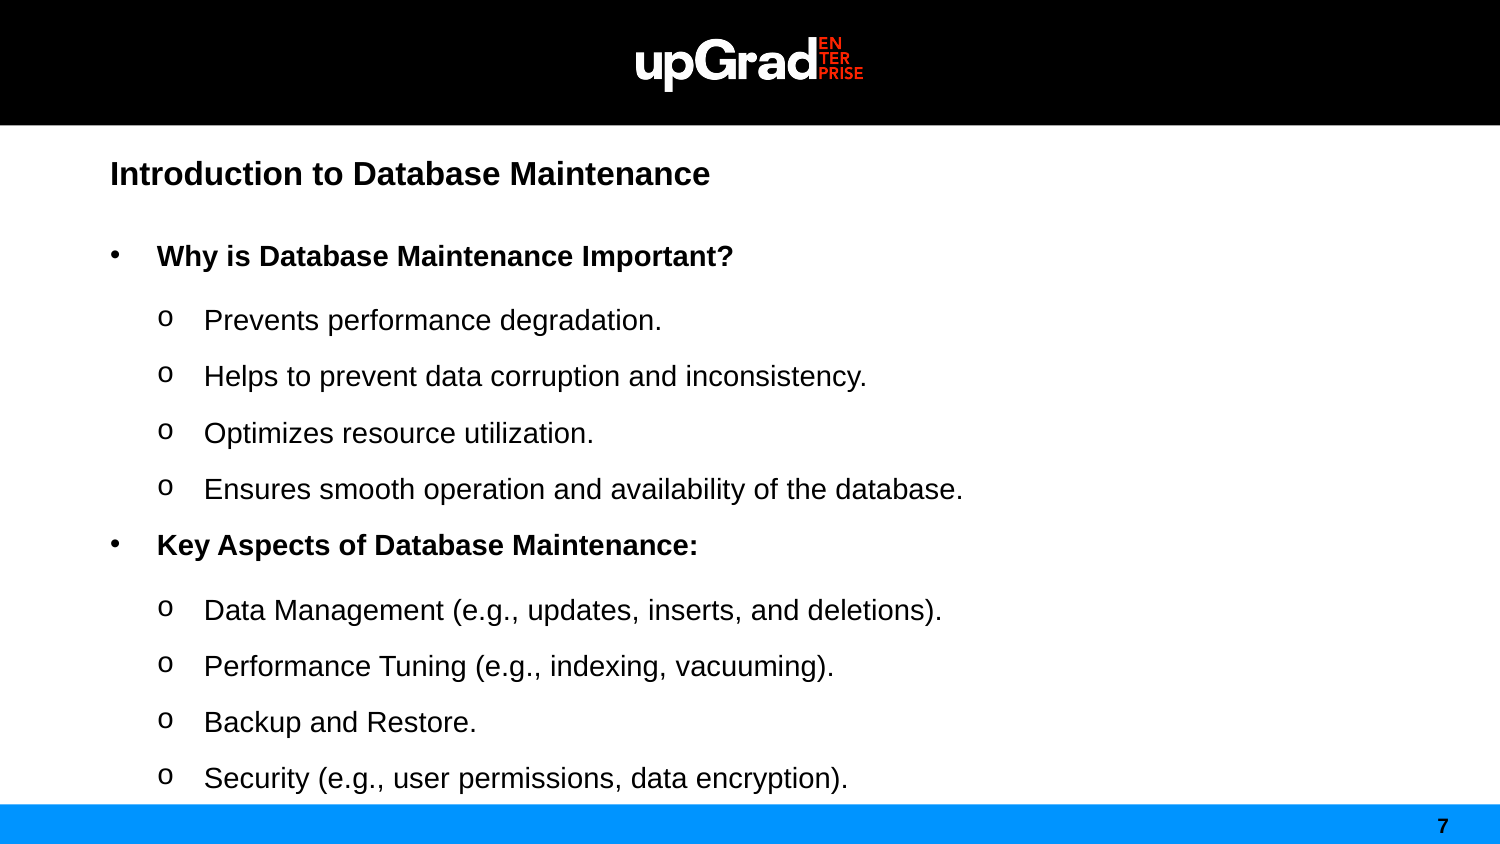

Introduction to Database Maintenance
Why is Database Maintenance Important?
Prevents performance degradation.
Helps to prevent data corruption and inconsistency.
Optimizes resource utilization.
Ensures smooth operation and availability of the database.
Key Aspects of Database Maintenance:
Data Management (e.g., updates, inserts, and deletions).
Performance Tuning (e.g., indexing, vacuuming).
Backup and Restore.
Security (e.g., user permissions, data encryption).
7